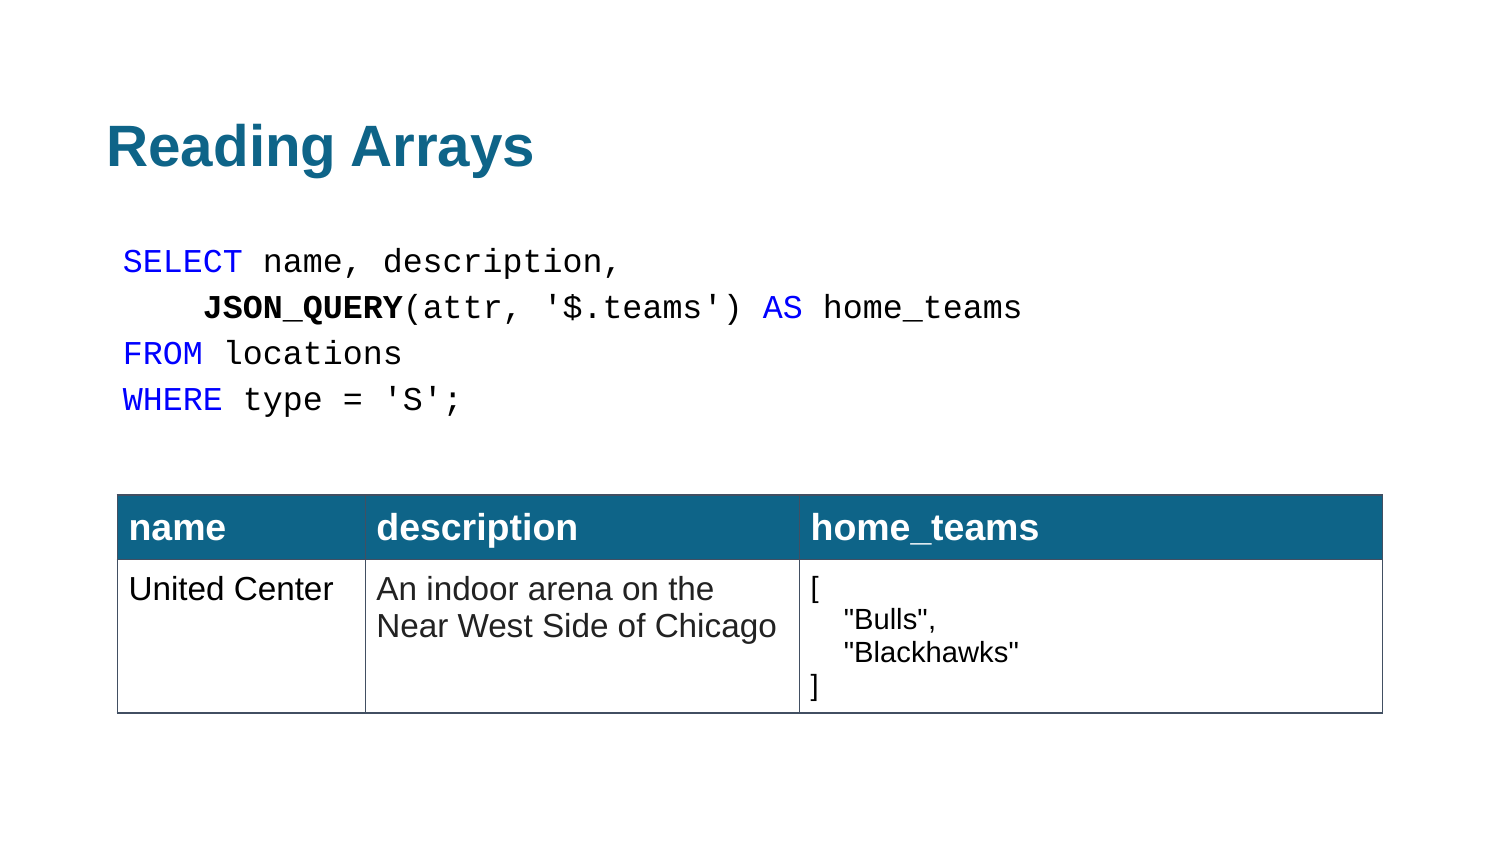

# Reading Arrays
SELECT name, description,
    JSON_QUERY(attr, '$.teams') AS home_teams
FROM locations
WHERE type = 'S';
| name | description |  | home\_teams |
| --- | --- | --- | --- |
| United Center | An indoor arena on the Near West Side of Chicago |  | [ "Bulls", "Blackhawks" ] |